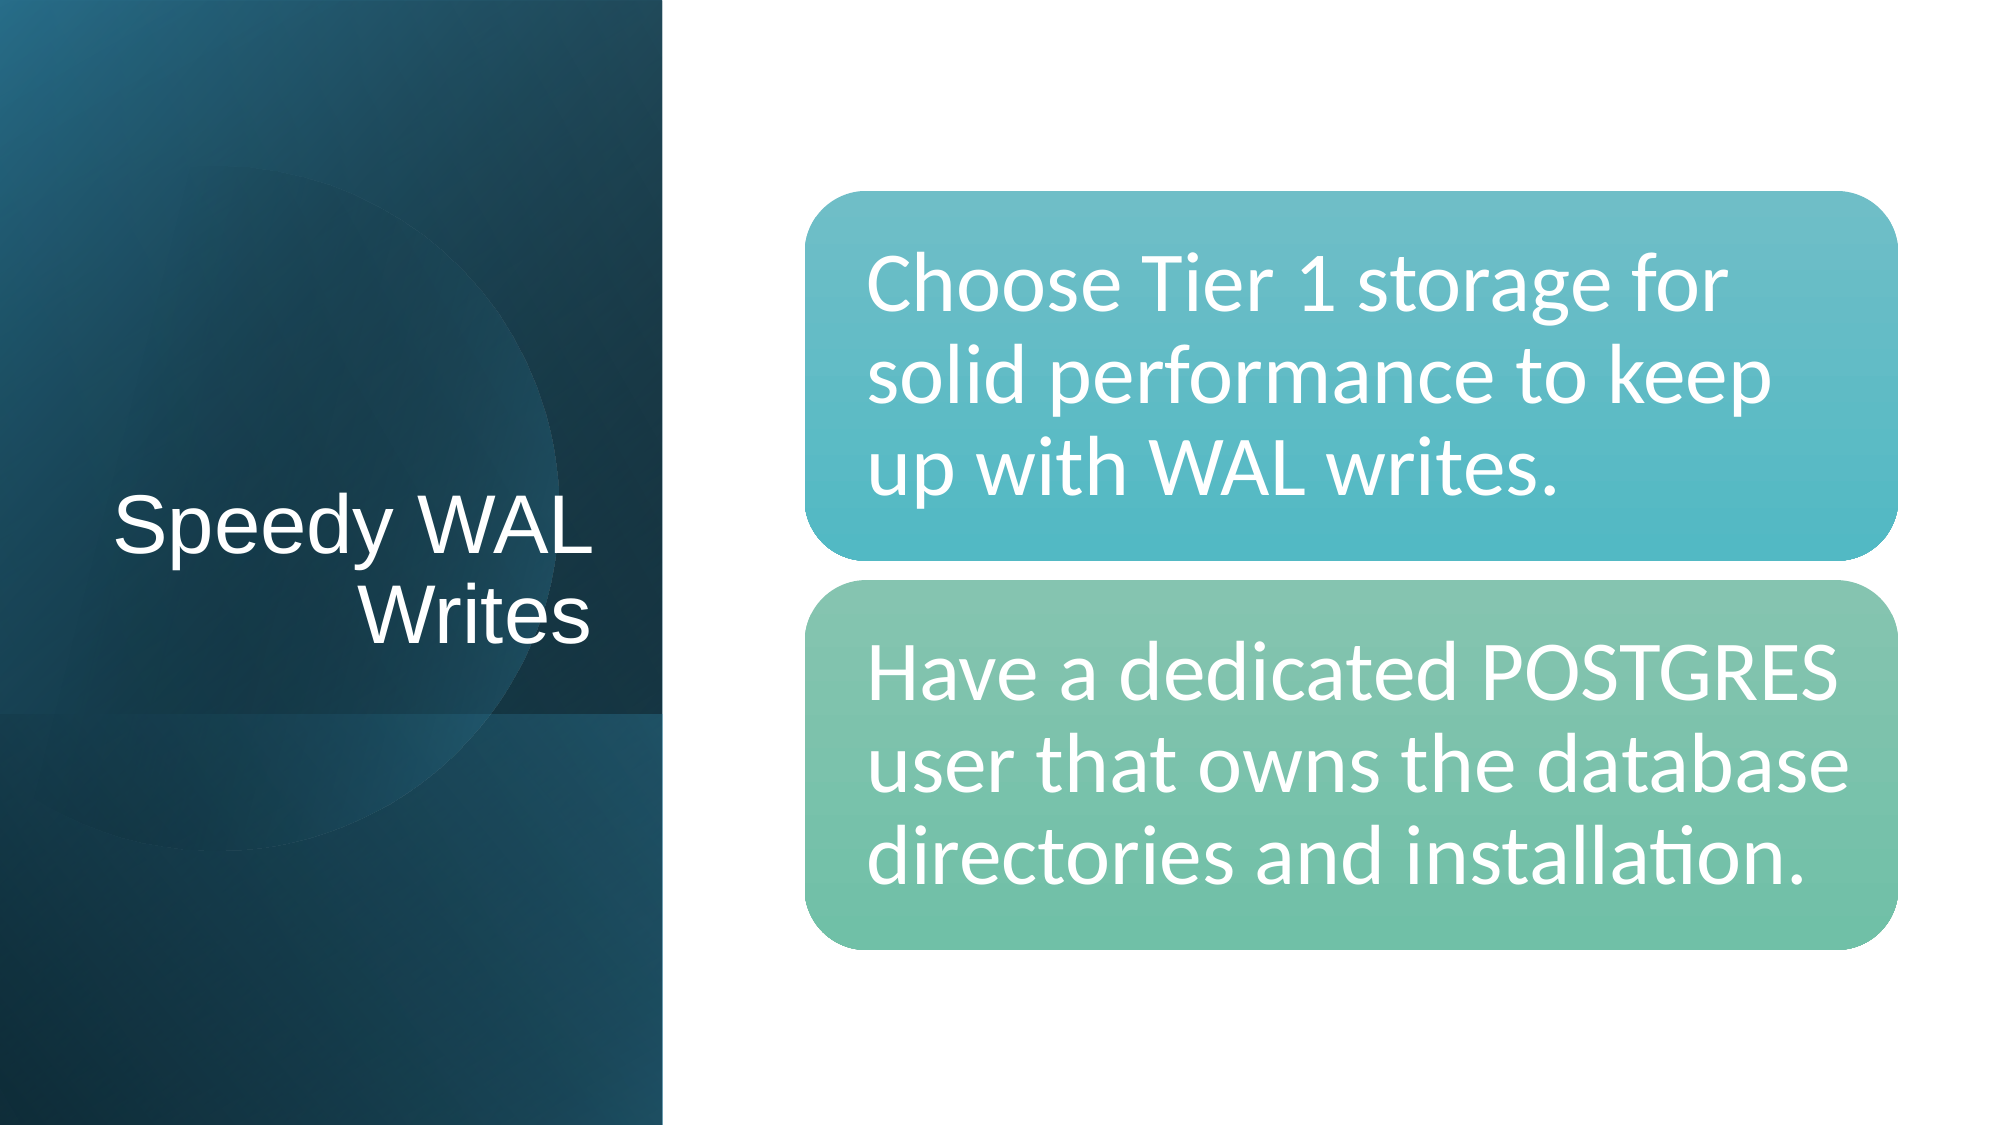

Choose Tier 1 storage for solid performance to keep up with WAL writes.
Have a dedicated POSTGRES user that owns the database directories and installation.

# Speedy WAL Writes